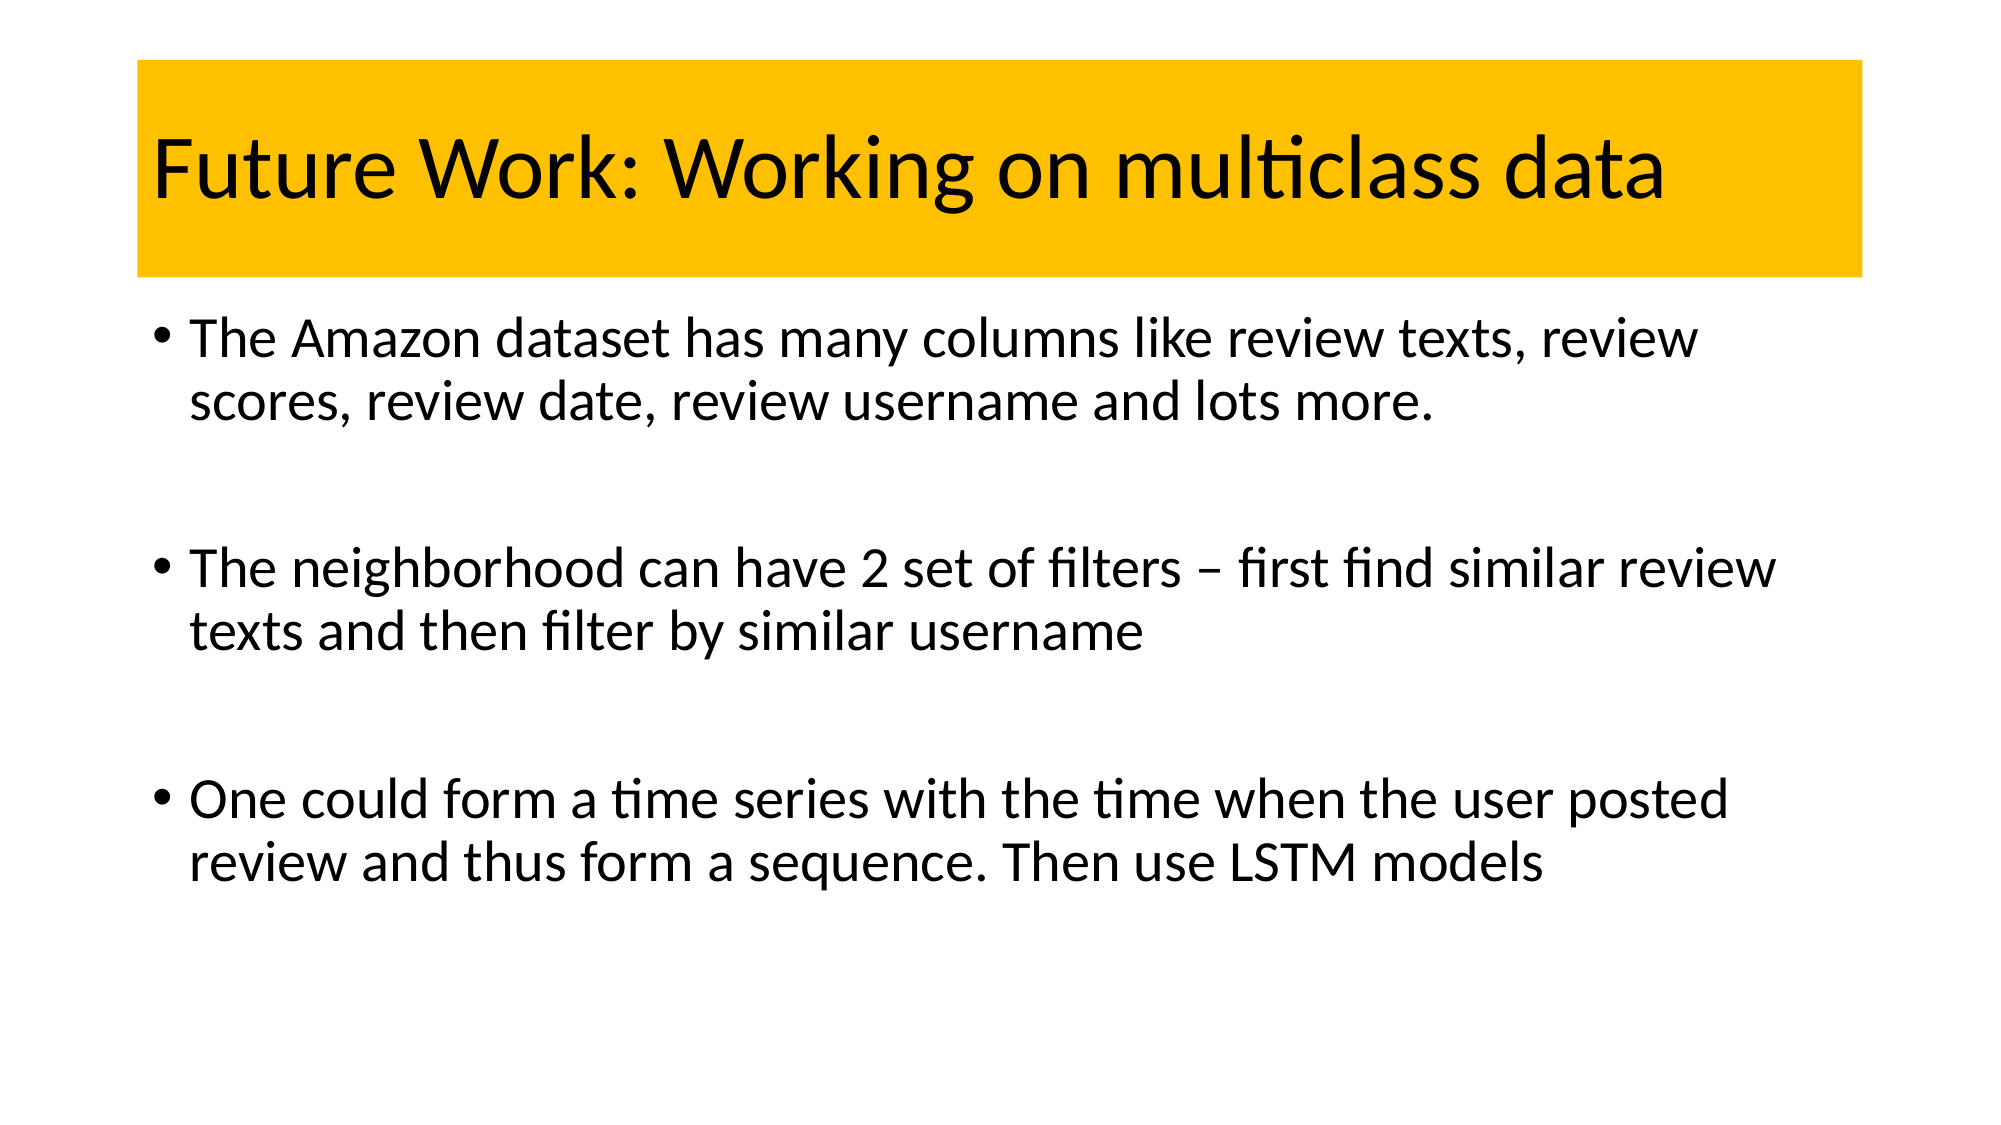

# Future Work: Working on multiclass data
The Amazon dataset has many columns like review texts, review scores, review date, review username and lots more.

The neighborhood can have 2 set of filters – first find similar review texts and then filter by similar username

One could form a time series with the time when the user posted review and thus form a sequence. Then use LSTM models